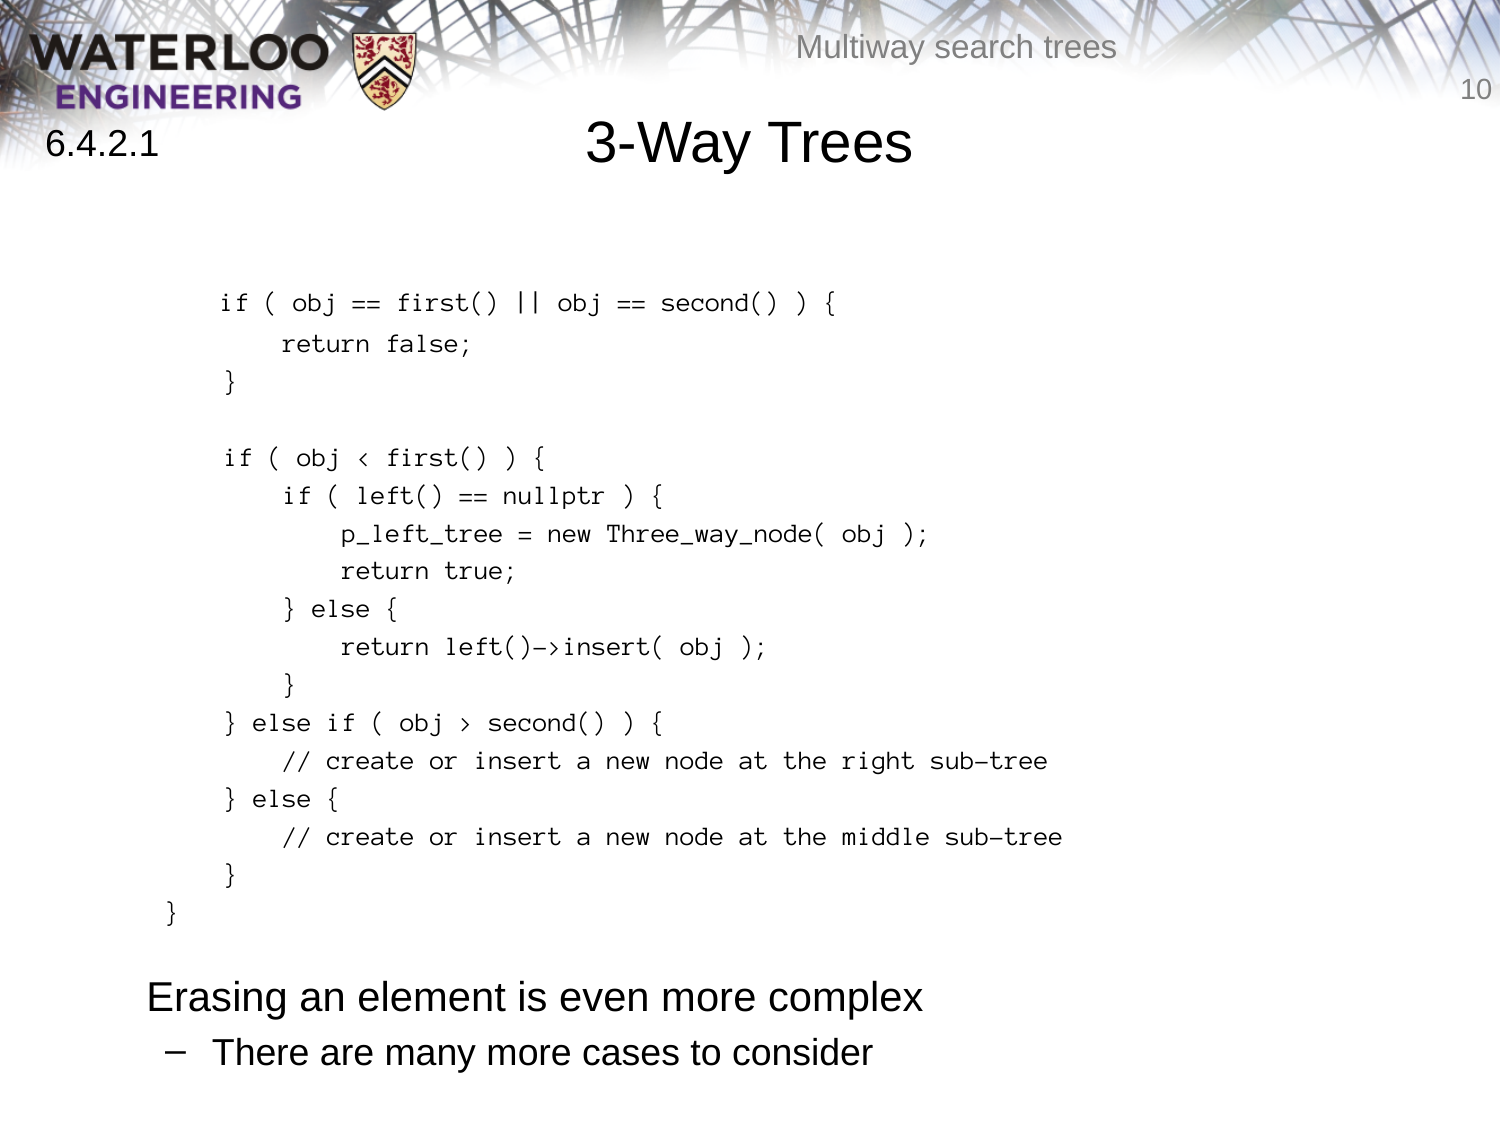

# 3-Way Trees
6.4.2.1
	     if ( obj == first() || obj == second() ) {
        return false;
    }

    if ( obj < first() ) {
        if ( left() == nullptr ) {
            p_left_tree = new Three_way_node( obj );
            return true;
        } else {
            return left()->insert( obj );
        }
    } else if ( obj > second() ) {
        // create or insert a new node at the right sub-tree
    } else {
        // create or insert a new node at the middle sub-tree
    }
}

	Erasing an element is even more complex
There are many more cases to consider